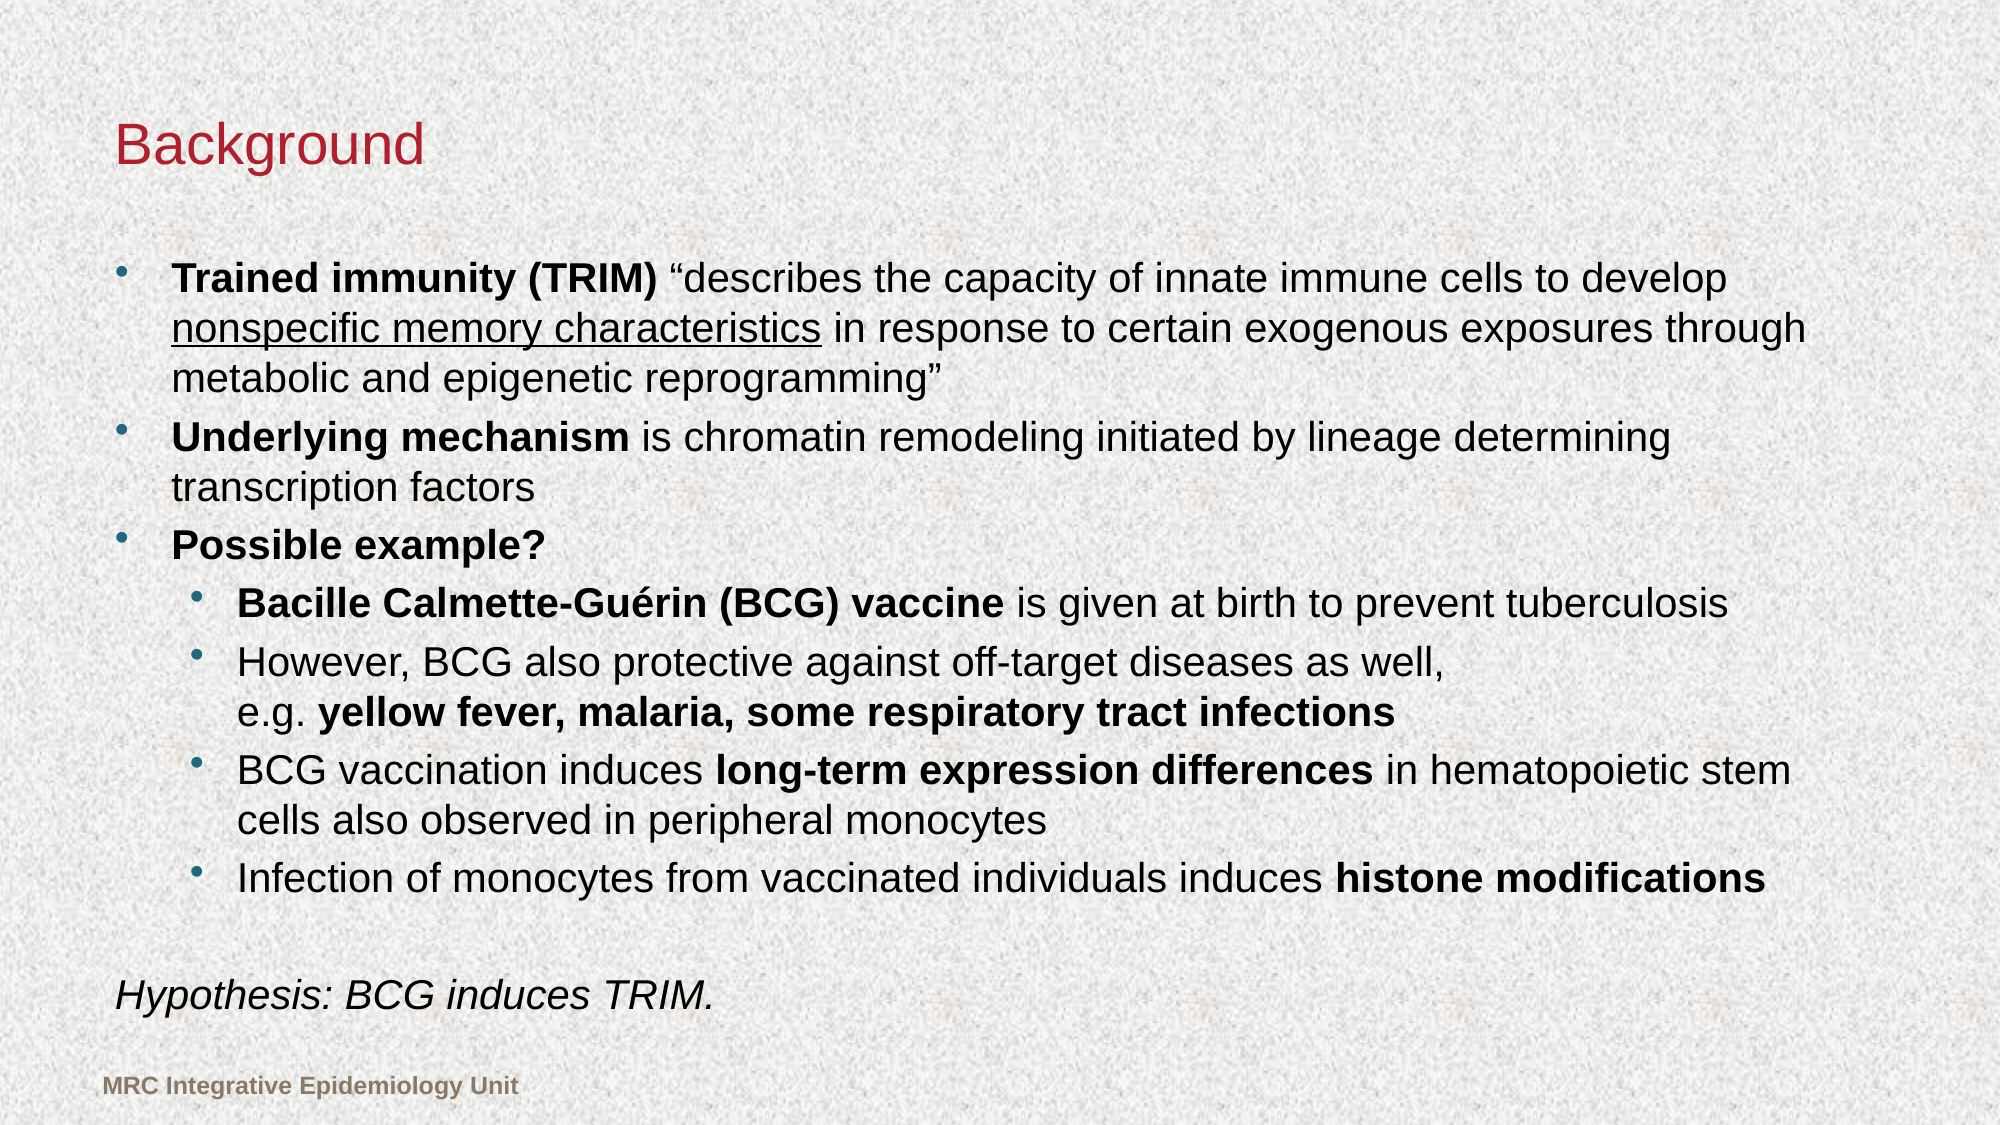

# Background
Trained immunity (TRIM) “describes the capacity of innate immune cells to develop nonspecific memory characteristics in response to certain exogenous exposures through metabolic and epigenetic reprogramming”
Underlying mechanism is chromatin remodeling initiated by lineage determining transcription factors
Possible example?
Bacille Calmette-Guérin (BCG) vaccine is given at birth to prevent tuberculosis
However, BCG also protective against off-target diseases as well,
e.g. yellow fever, malaria, some respiratory tract infections
BCG vaccination induces long-term expression differences in hematopoietic stem cells also observed in peripheral monocytes
Infection of monocytes from vaccinated individuals induces histone modifications

Hypothesis: BCG induces TRIM.